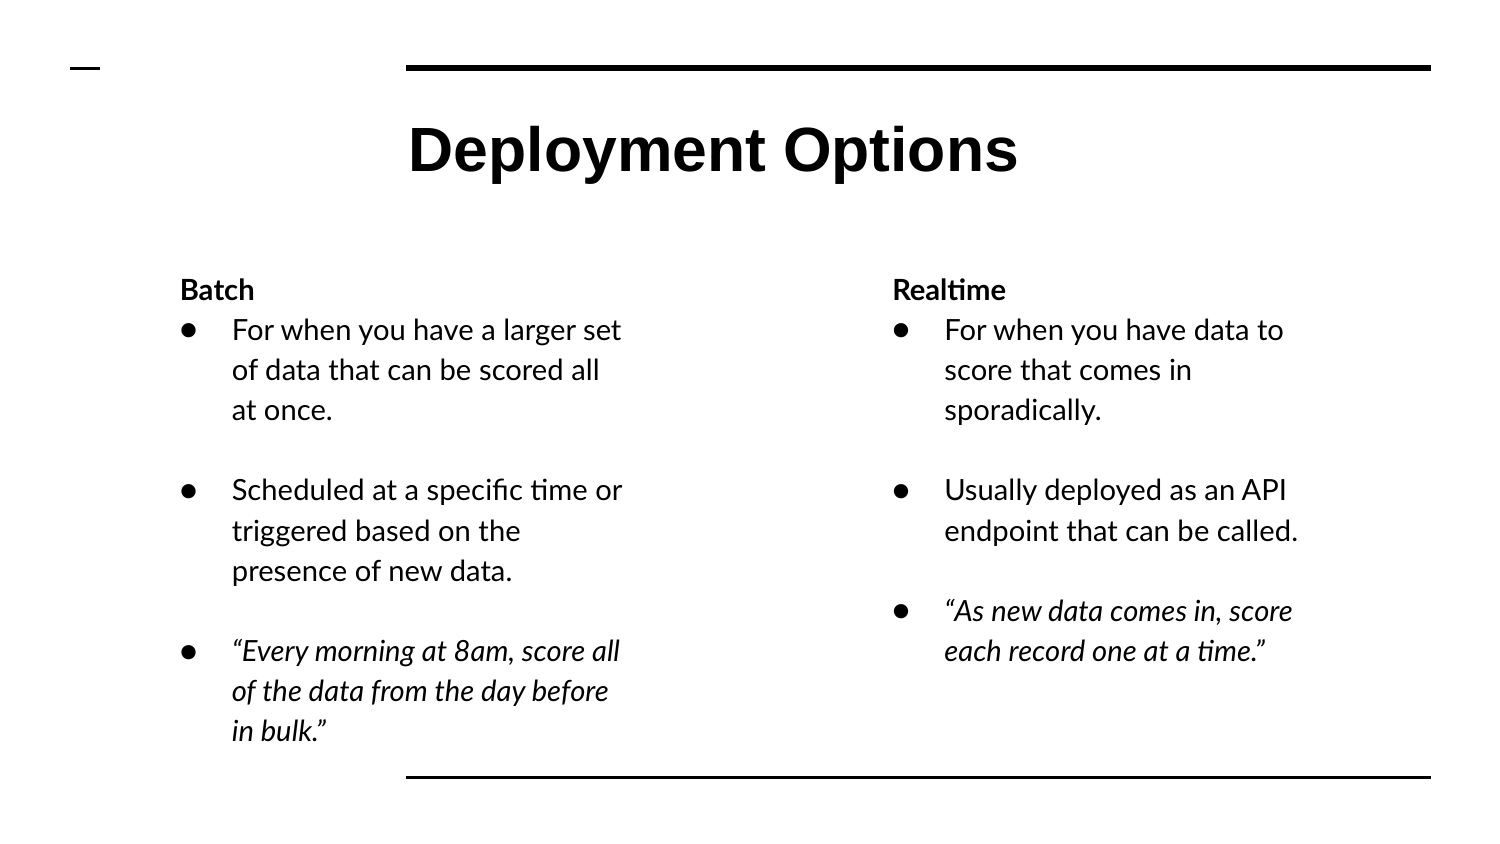

# Deployment Options
Batch
For when you have a larger set of data that can be scored all at once.

Scheduled at a specific time or triggered based on the presence of new data.

“Every morning at 8am, score all of the data from the day before in bulk.”

Realtime
For when you have data to score that comes in sporadically.

Usually deployed as an API endpoint that can be called.

“As new data comes in, score each record one at a time.”